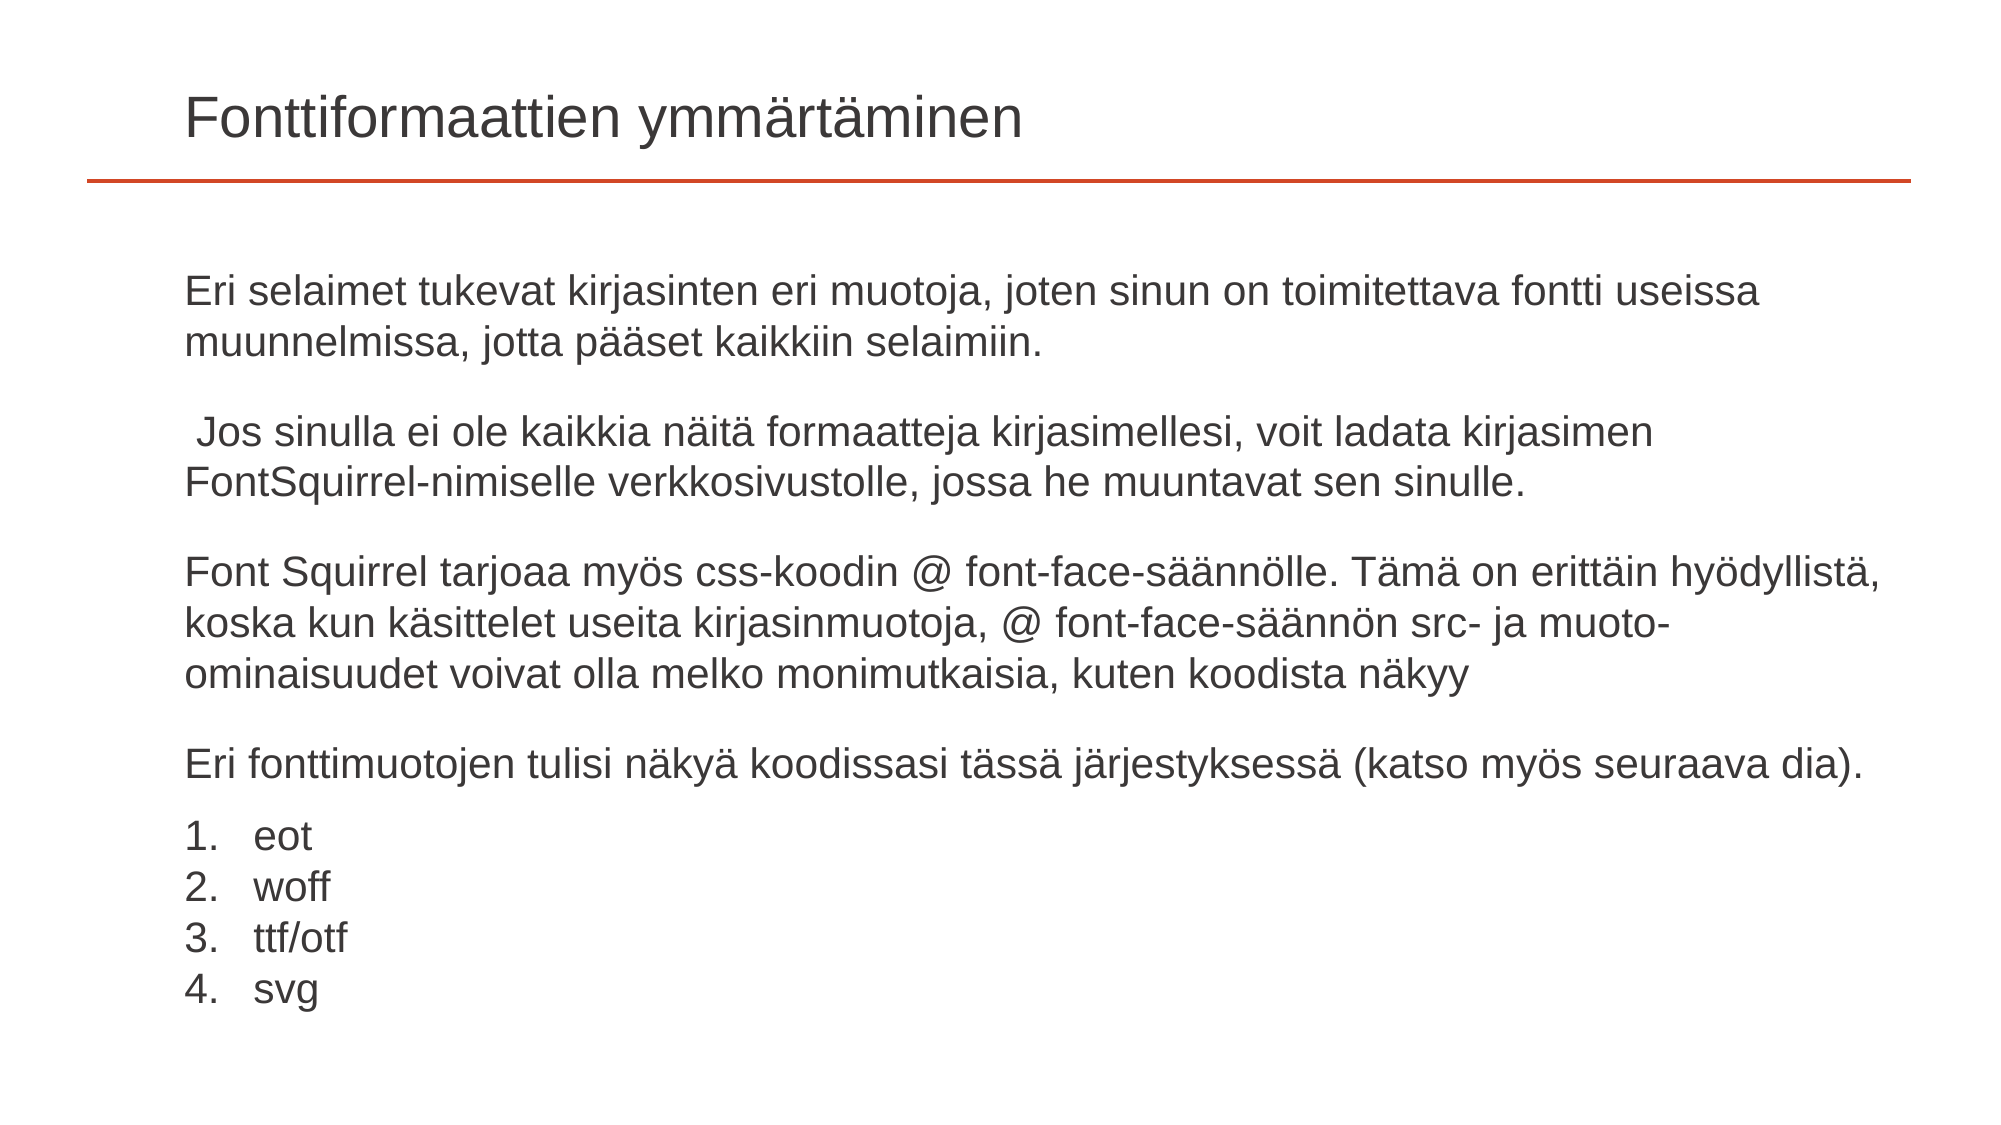

# Fonttiformaattien ymmärtäminen
Eri selaimet tukevat kirjasinten eri muotoja, joten sinun on toimitettava fontti useissa muunnelmissa, jotta pääset kaikkiin selaimiin.
 Jos sinulla ei ole kaikkia näitä formaatteja kirjasimellesi, voit ladata kirjasimen FontSquirrel-nimiselle verkkosivustolle, jossa he muuntavat sen sinulle.
Font Squirrel tarjoaa myös css-koodin @ font-face-säännölle. Tämä on erittäin hyödyllistä, koska kun käsittelet useita kirjasinmuotoja, @ font-face-säännön src- ja muoto-ominaisuudet voivat olla melko monimutkaisia, kuten koodista näkyy
Eri fonttimuotojen tulisi näkyä koodissasi tässä järjestyksessä (katso myös seuraava dia).
eot
woff
ttf/otf
svg